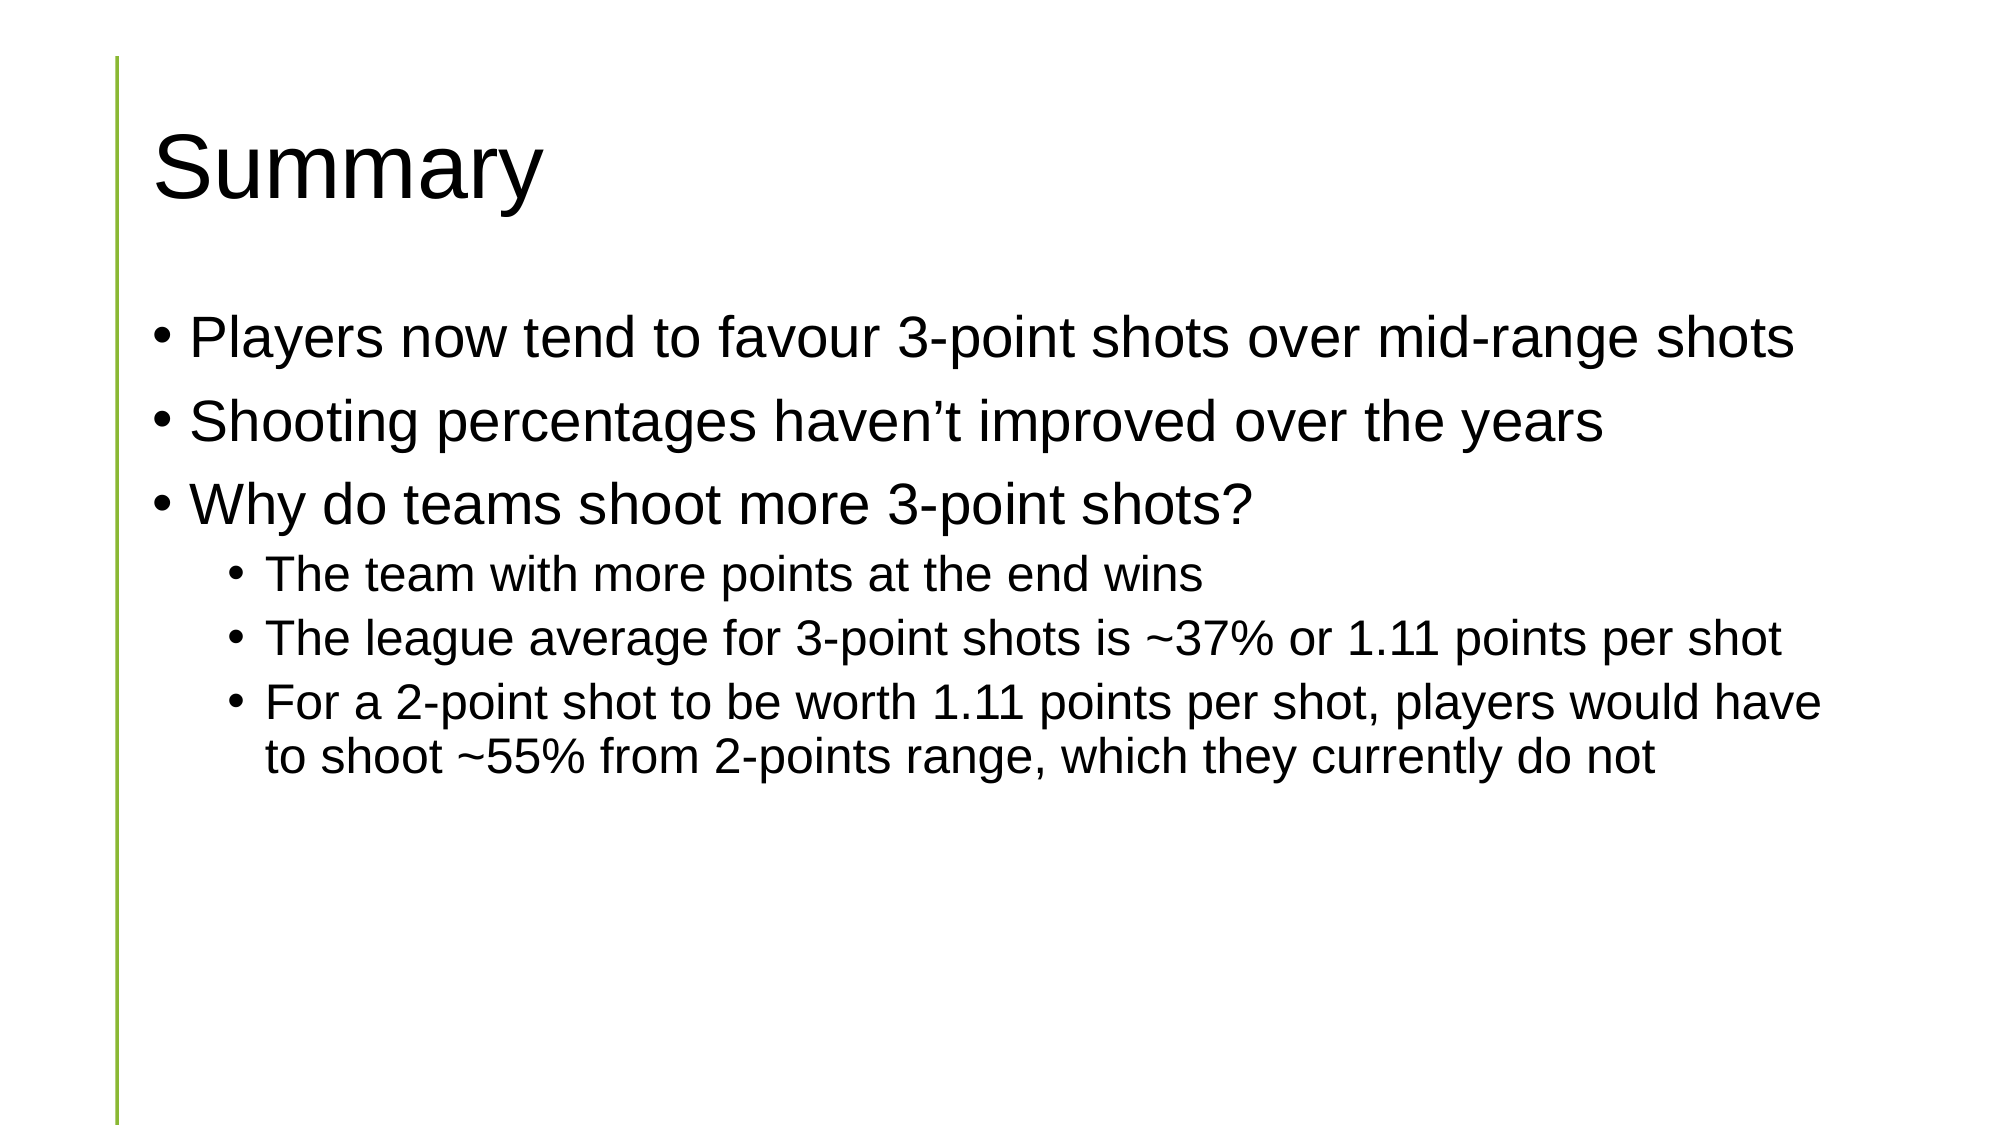

# Summary
Players now tend to favour 3-point shots over mid-range shots
Shooting percentages haven’t improved over the years
Why do teams shoot more 3-point shots?
The team with more points at the end wins
The league average for 3-point shots is ~37% or 1.11 points per shot
For a 2-point shot to be worth 1.11 points per shot, players would have to shoot ~55% from 2-points range, which they currently do not